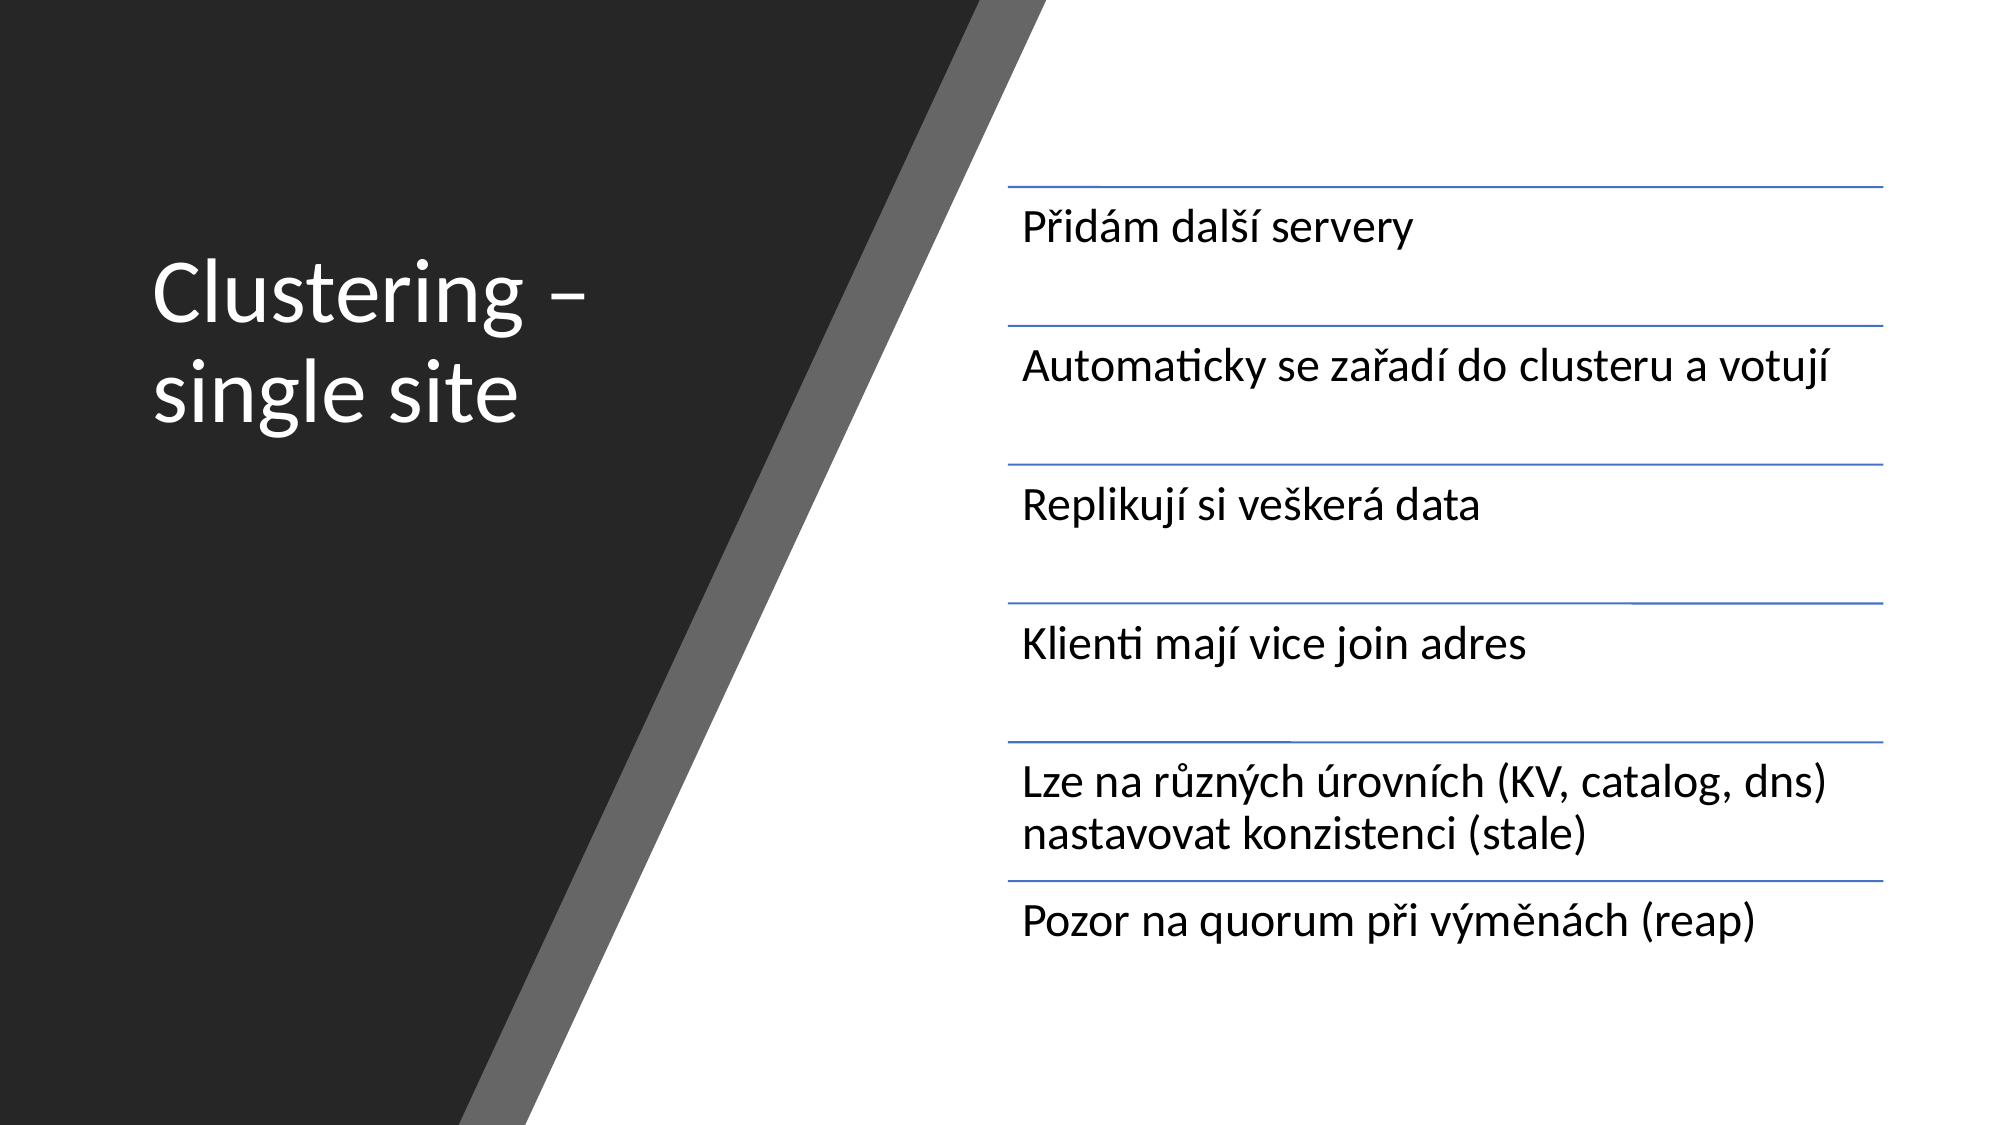

# Clustering – single site
Přidám další servery
Automaticky se zařadí do clusteru a votují
Replikují si veškerá data
Klienti mají vice join adres
Lze na různých úrovních (KV, catalog, dns) nastavovat konzistenci (stale)
Pozor na quorum při výměnách (reap)